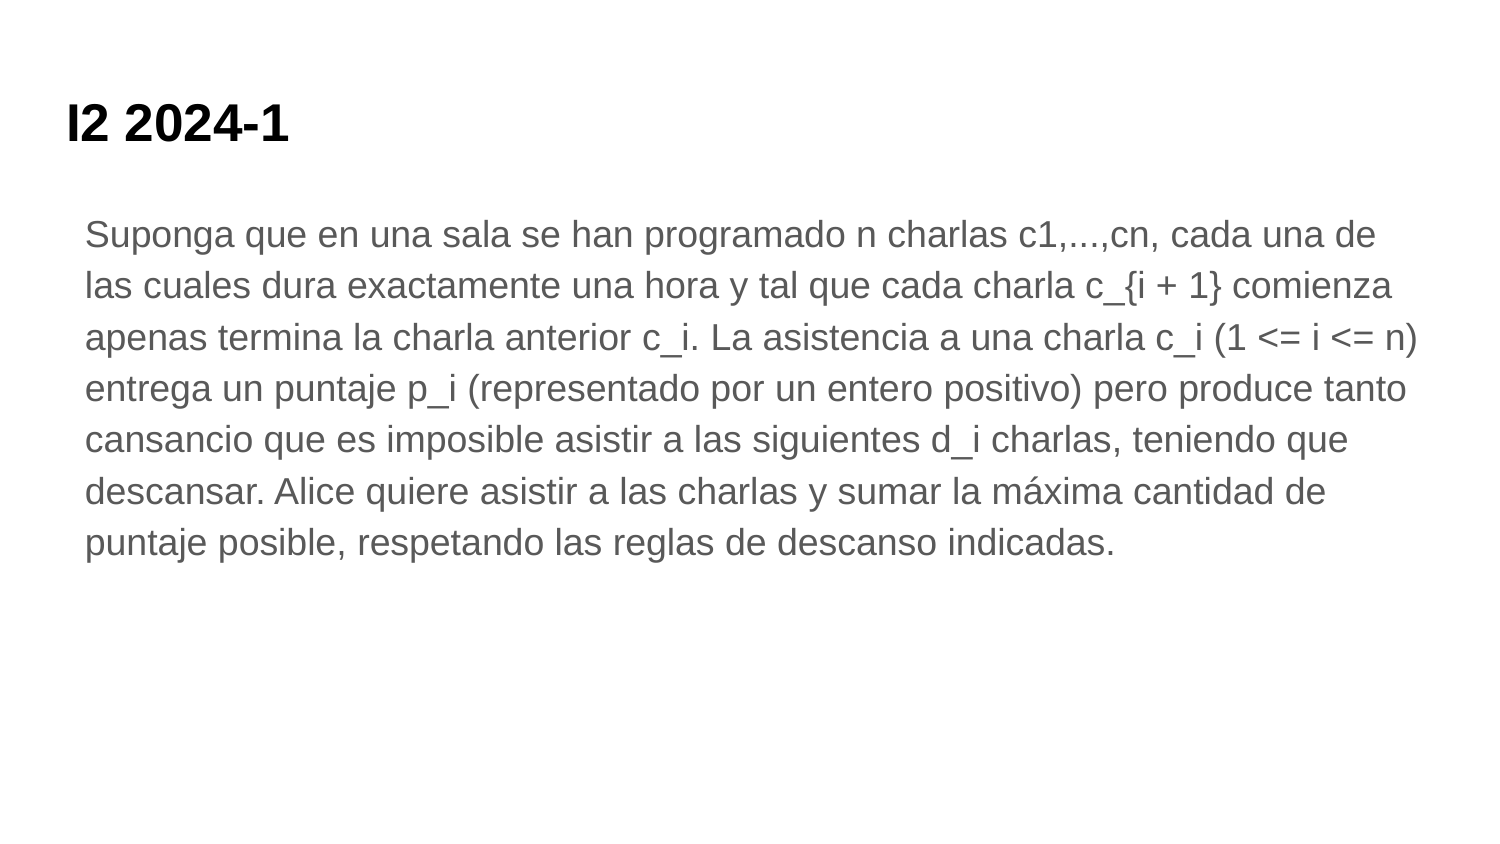

# I2 2024-1
Suponga que en una sala se han programado n charlas c1,...,cn, cada una de las cuales dura exactamente una hora y tal que cada charla c_{i + 1} comienza apenas termina la charla anterior c_i. La asistencia a una charla c_i (1 <= i <= n) entrega un puntaje p_i (representado por un entero positivo) pero produce tanto cansancio que es imposible asistir a las siguientes d_i charlas, teniendo que descansar. Alice quiere asistir a las charlas y sumar la máxima cantidad de puntaje posible, respetando las reglas de descanso indicadas.